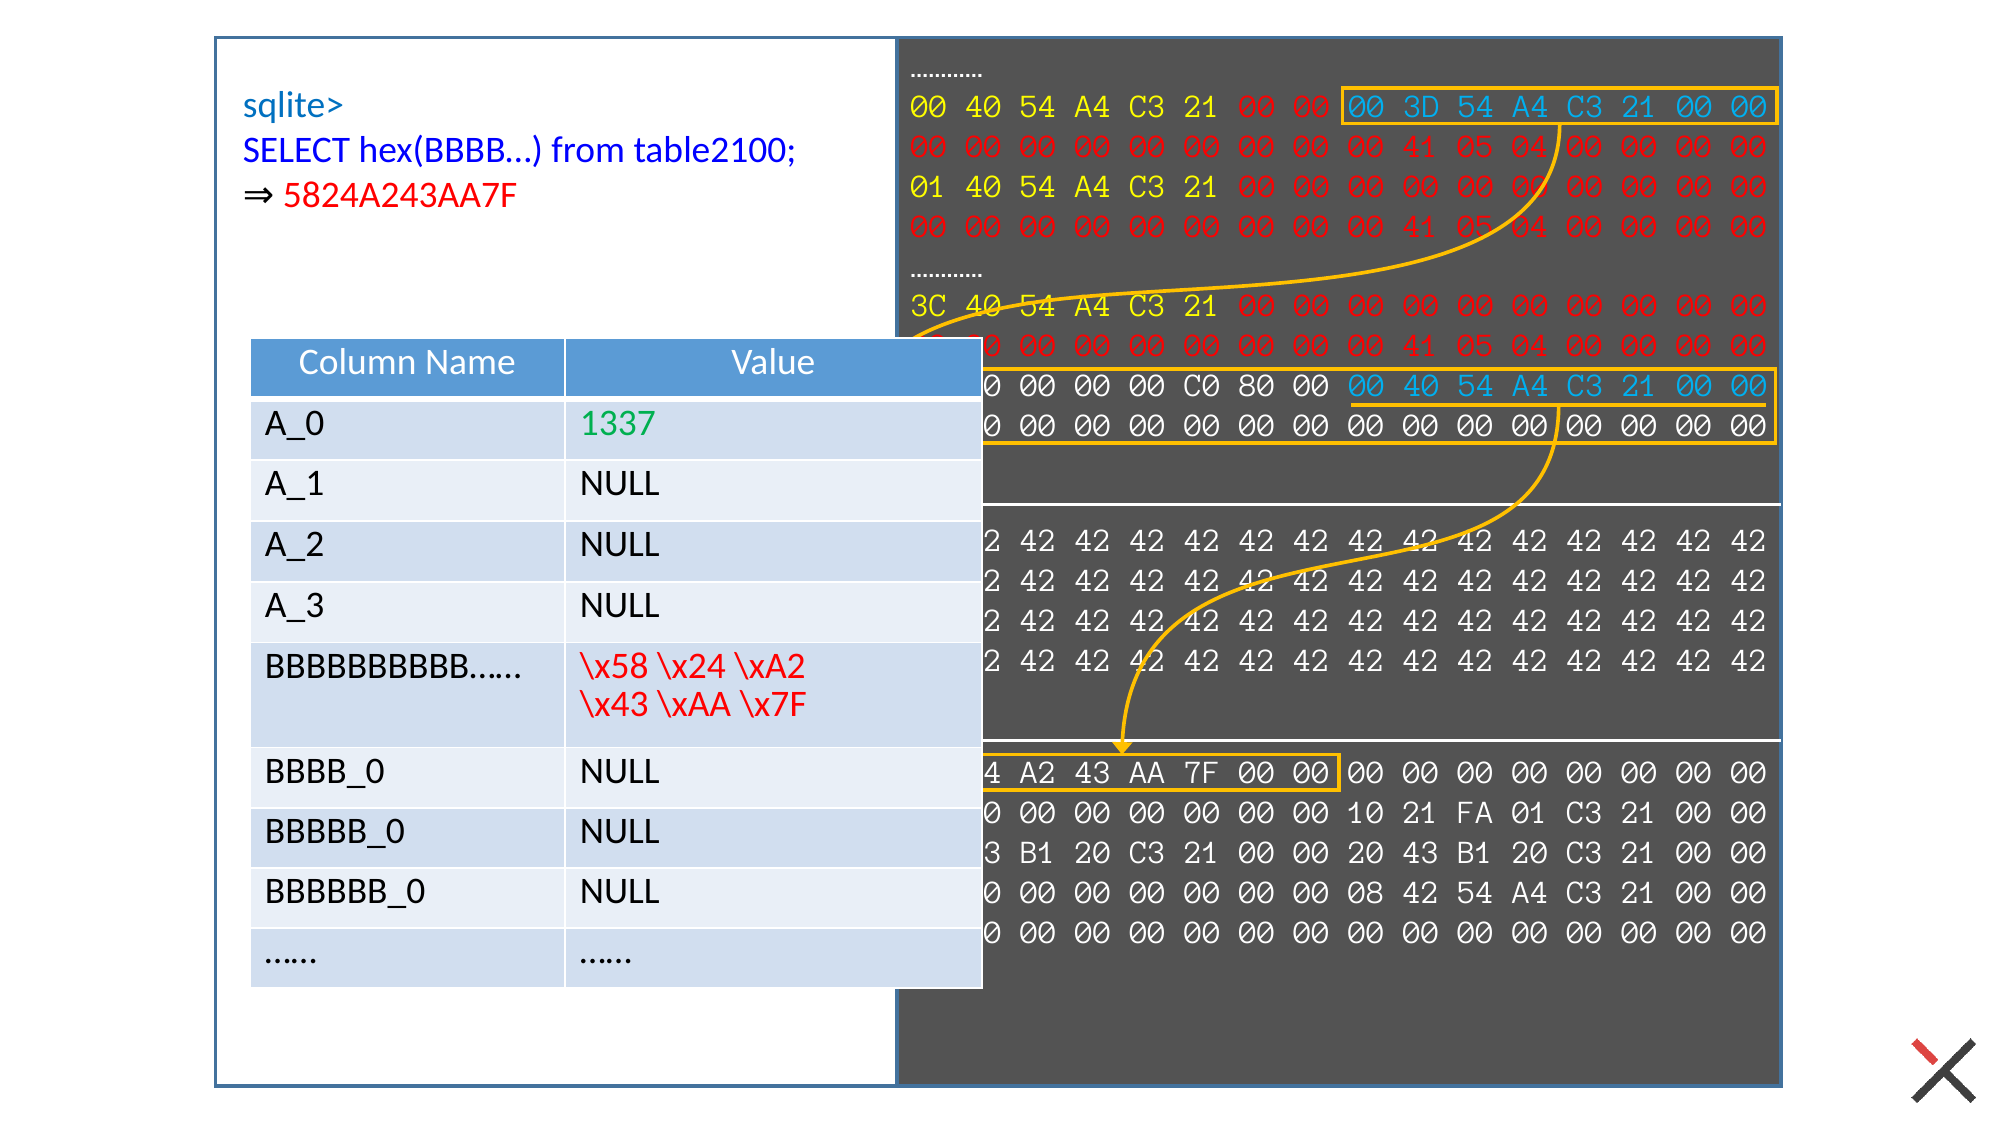

…………
00 40 54 A4 C3 21 00 00 00 3D 54 A4 C3 21 00 00
00 00 00 00 00 00 00 00 00 41 05 04 00 00 00 00
01 40 54 A4 C3 21 00 00 00 00 00 00 00 00 00 00
00 00 00 00 00 00 00 00 00 41 05 04 00 00 00 00
…………
3C 40 54 A4 C3 21 00 00 00 00 00 00 00 00 00 00
00 00 00 00 00 00 00 00 00 41 05 04 00 00 00 00
63 00 00 00 00 C0 80 00 00 40 54 A4 C3 21 00 00
00 00 00 00 00 00 00 00 00 00 00 00 00 00 00 00
…………

sqlite>
SELECT hex(BBBB…) from table2100;
⇒ 5824A243AA7F

| Column Name | Value |
| --- | --- |
| A\_0 | 1337 |
| A\_1 | NULL |
| A\_2 | NULL |
| A\_3 | NULL |
| BBBBBBBBBB…… | \x58 \x24 \xA2 \x43 \xAA \x7F |
| BBBB\_0 | NULL |
| BBBBB\_0 | NULL |
| BBBBBB\_0 | NULL |
| …… | …… |

Fake Expr object
42 42 42 42 42 42 42 42 42 42 42 42 42 42 42 42
42 42 42 42 42 42 42 42 42 42 42 42 42 42 42 42
42 42 42 42 42 42 42 42 42 42 42 42 42 42 42 42
42 42 42 42 42 42 42 42 42 42 42 42 42 42 42 42
…………
58 24 A2 43 AA 7F 00 00 00 00 00 00 00 00 00 00
00 00 00 00 00 00 00 00 10 21 FA 01 C3 21 00 00
10 43 B1 20 C3 21 00 00 20 43 B1 20 C3 21 00 00
01 00 00 00 00 00 00 00 08 42 54 A4 C3 21 00 00
00 00 00 00 00 00 00 00 00 00 00 00 00 00 00 00
…………